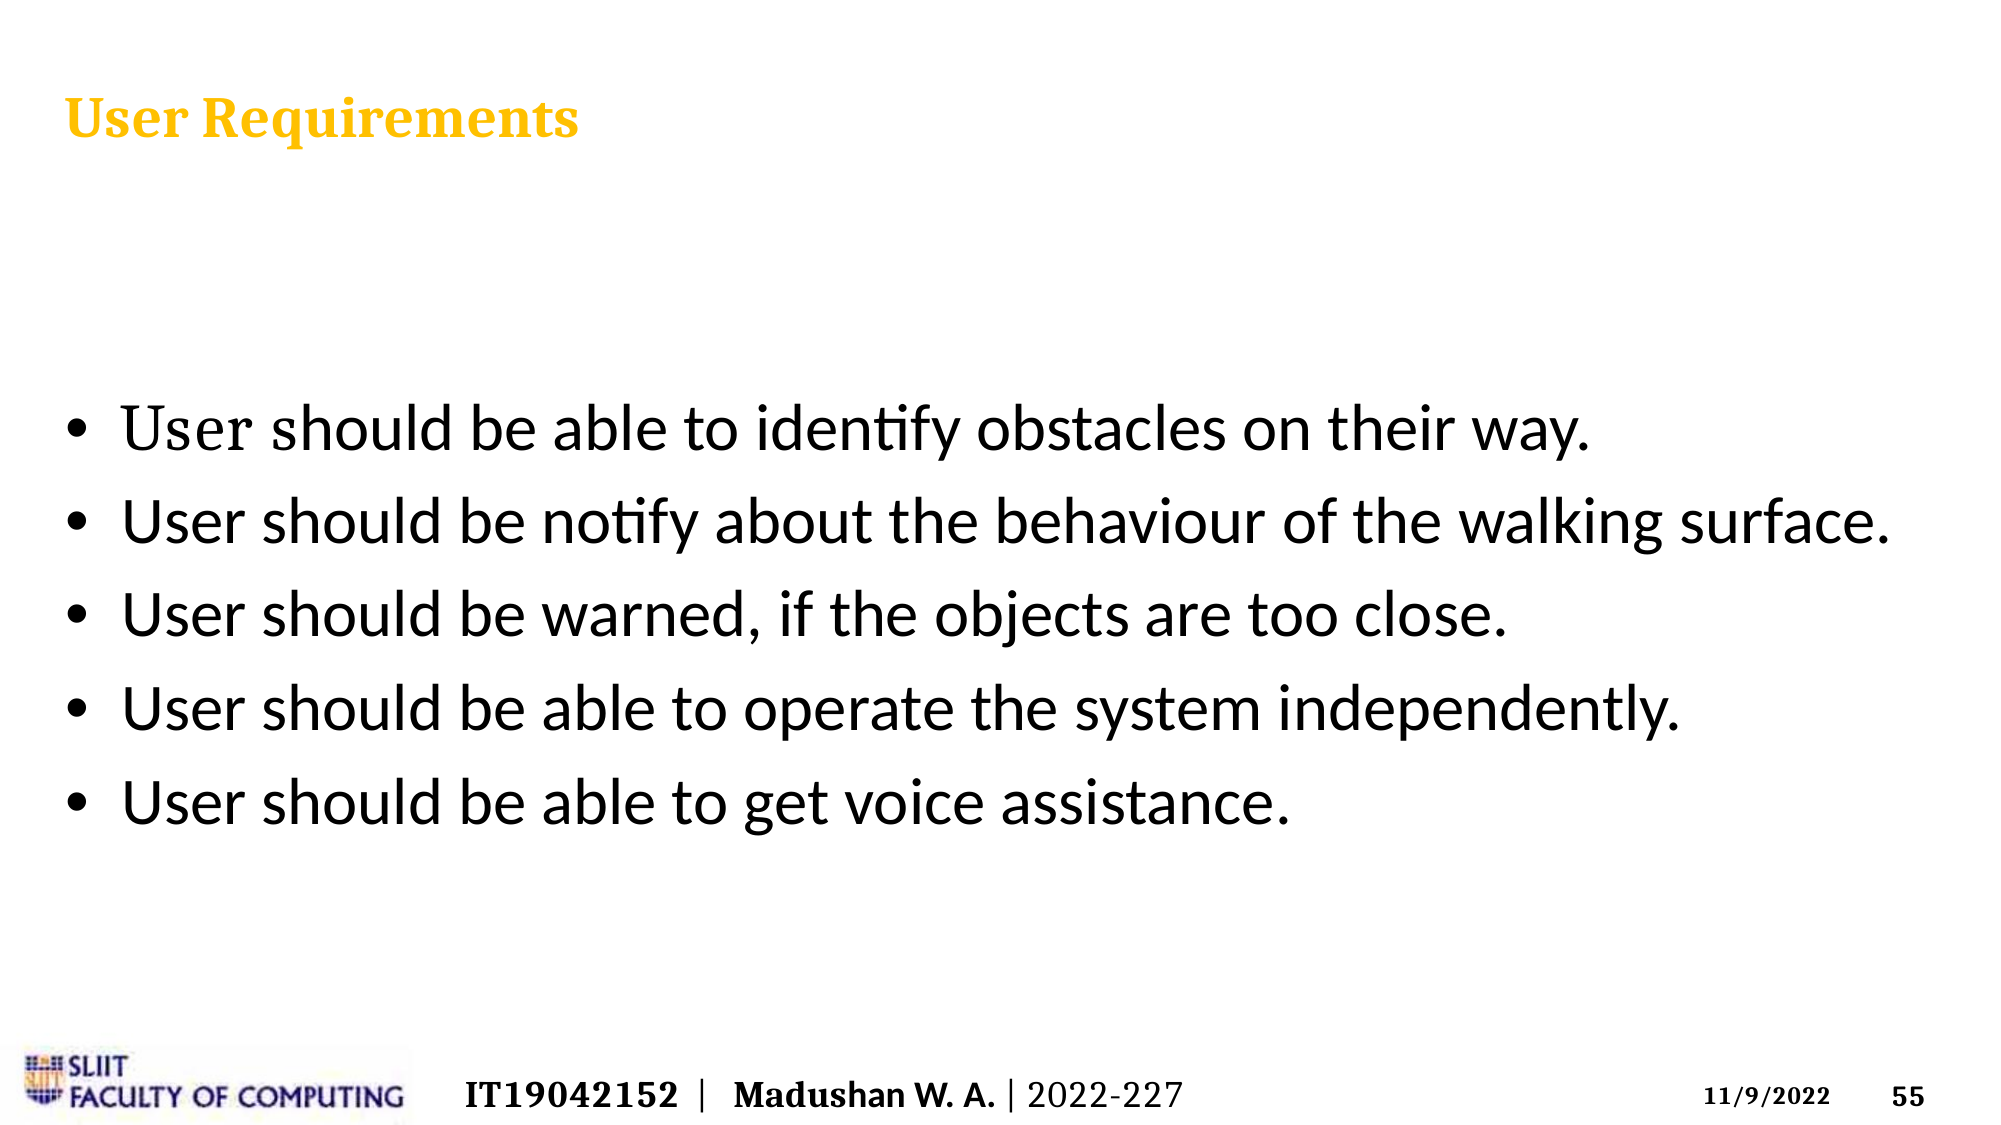

User Requirements
• User should be able to identify obstacles on their way.
• User should be notify about the behaviour of the walking surface.
• User should be warned, if the objects are too close.
• User should be able to operate the system independently.
• User should be able to get voice assistance.
IT19042152 | Madushan W. A. | 2022-227
55
11/9/2022